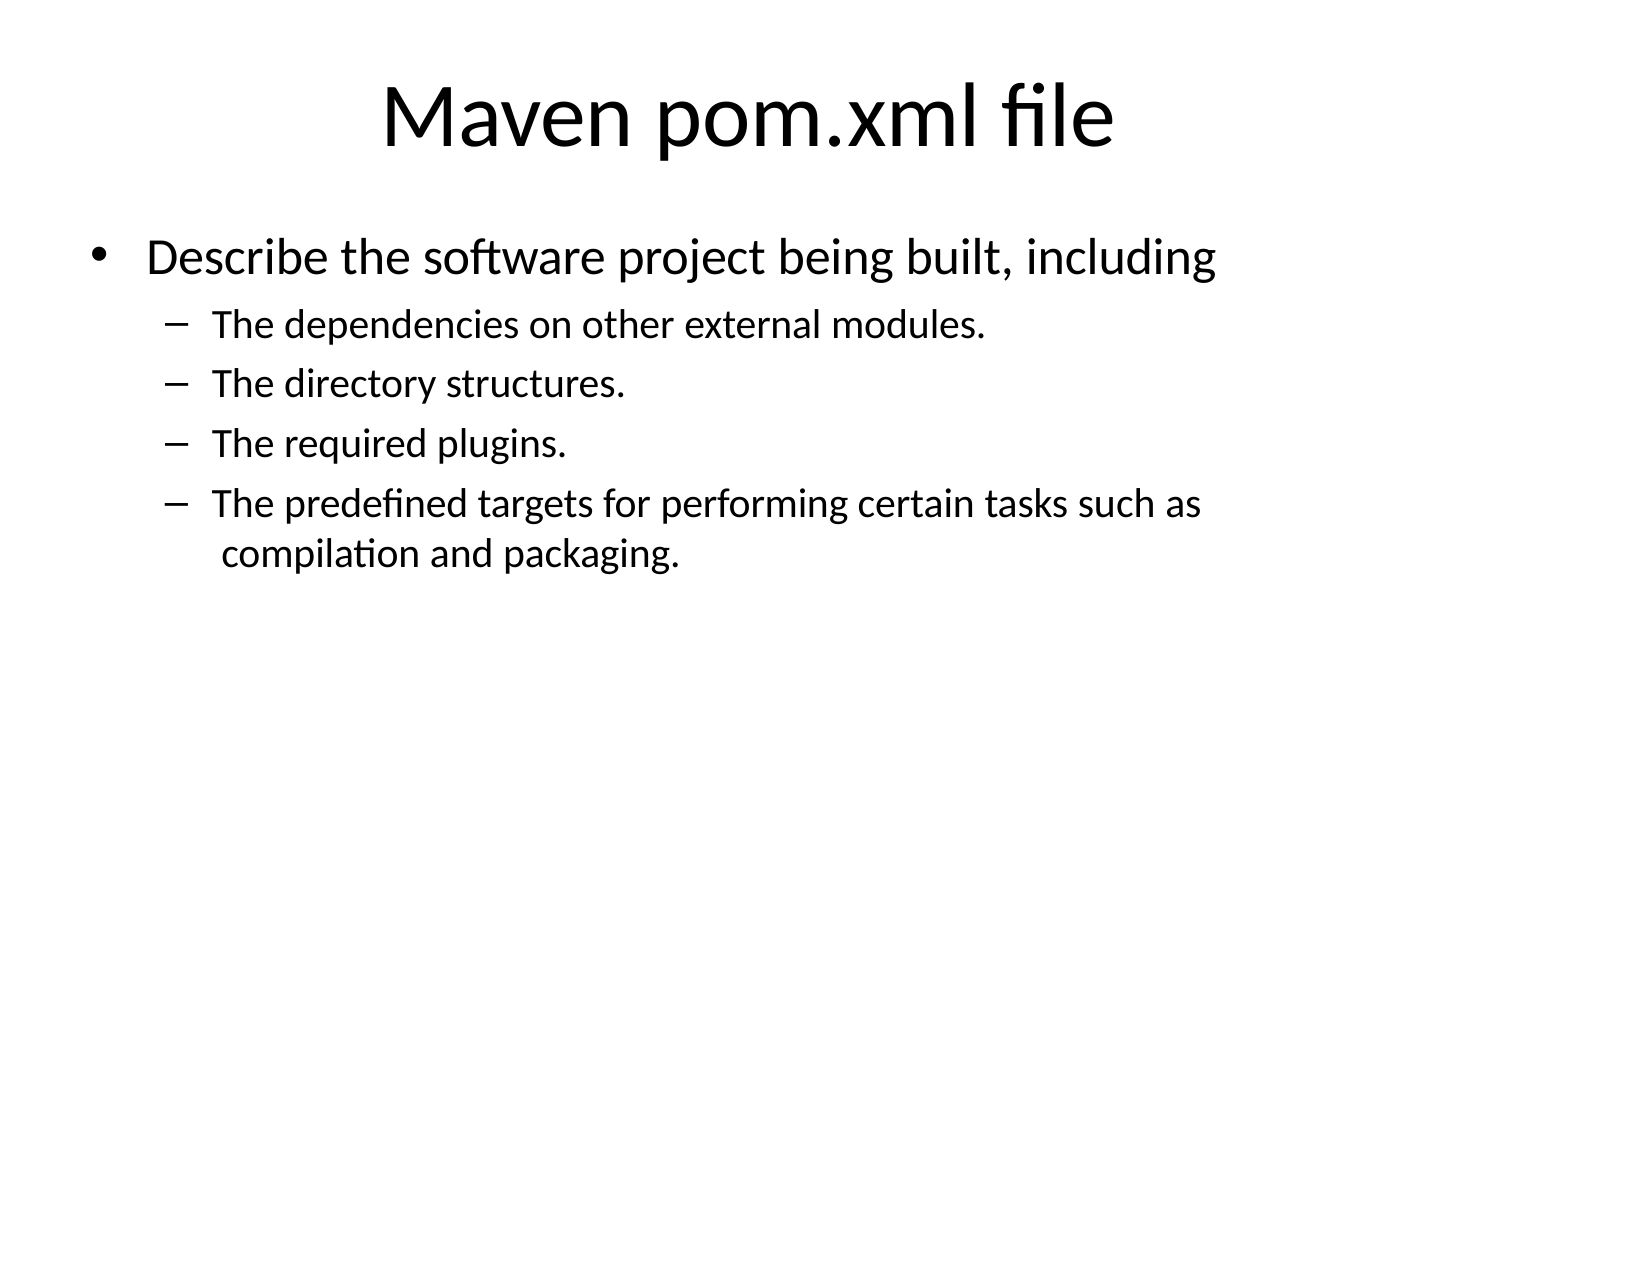

# Maven pom.xml file
Describe the software project being built, including
The dependencies on other external modules.
The directory structures.
The required plugins.
The predefined targets for performing certain tasks such as  compilation and packaging.